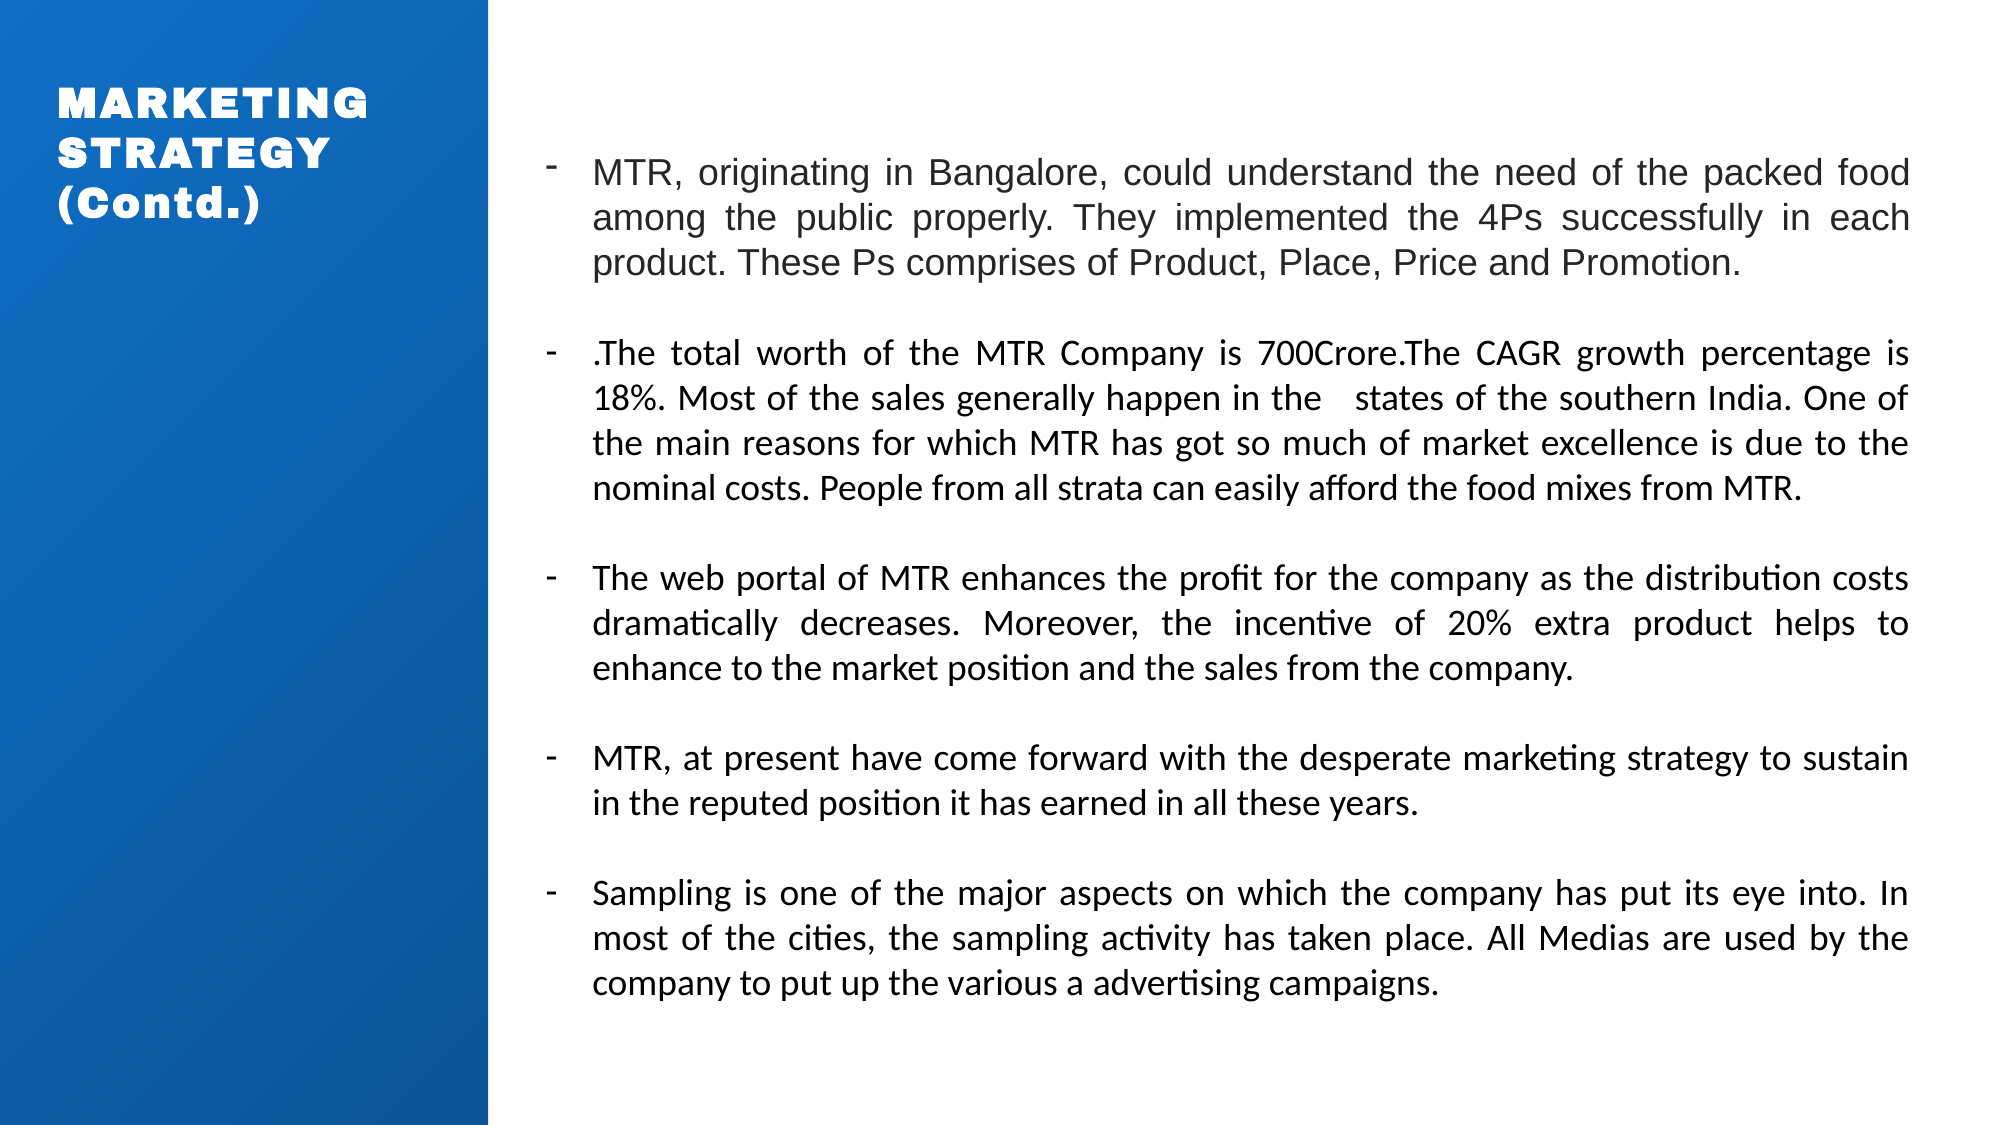

MARKETING STRATEGY
(Contd.)
MTR, originating in Bangalore, could understand the need of the packed food among the public properly. They implemented the 4Ps successfully in each product. These Ps comprises of Product, Place, Price and Promotion.

.The total worth of the MTR Company is 700Crore.The CAGR growth percentage is 18%. Most of the sales generally happen in the   states of the southern India. One of the main reasons for which MTR has got so much of market excellence is due to the nominal costs. People from all strata can easily afford the food mixes from MTR.

The web portal of MTR enhances the profit for the company as the distribution costs dramatically decreases. Moreover, the incentive of 20% extra product helps to enhance to the market position and the sales from the company.

MTR, at present have come forward with the desperate marketing strategy to sustain in the reputed position it has earned in all these years.

Sampling is one of the major aspects on which the company has put its eye into. In most of the cities, the sampling activity has taken place. All Medias are used by the company to put up the various a advertising campaigns.